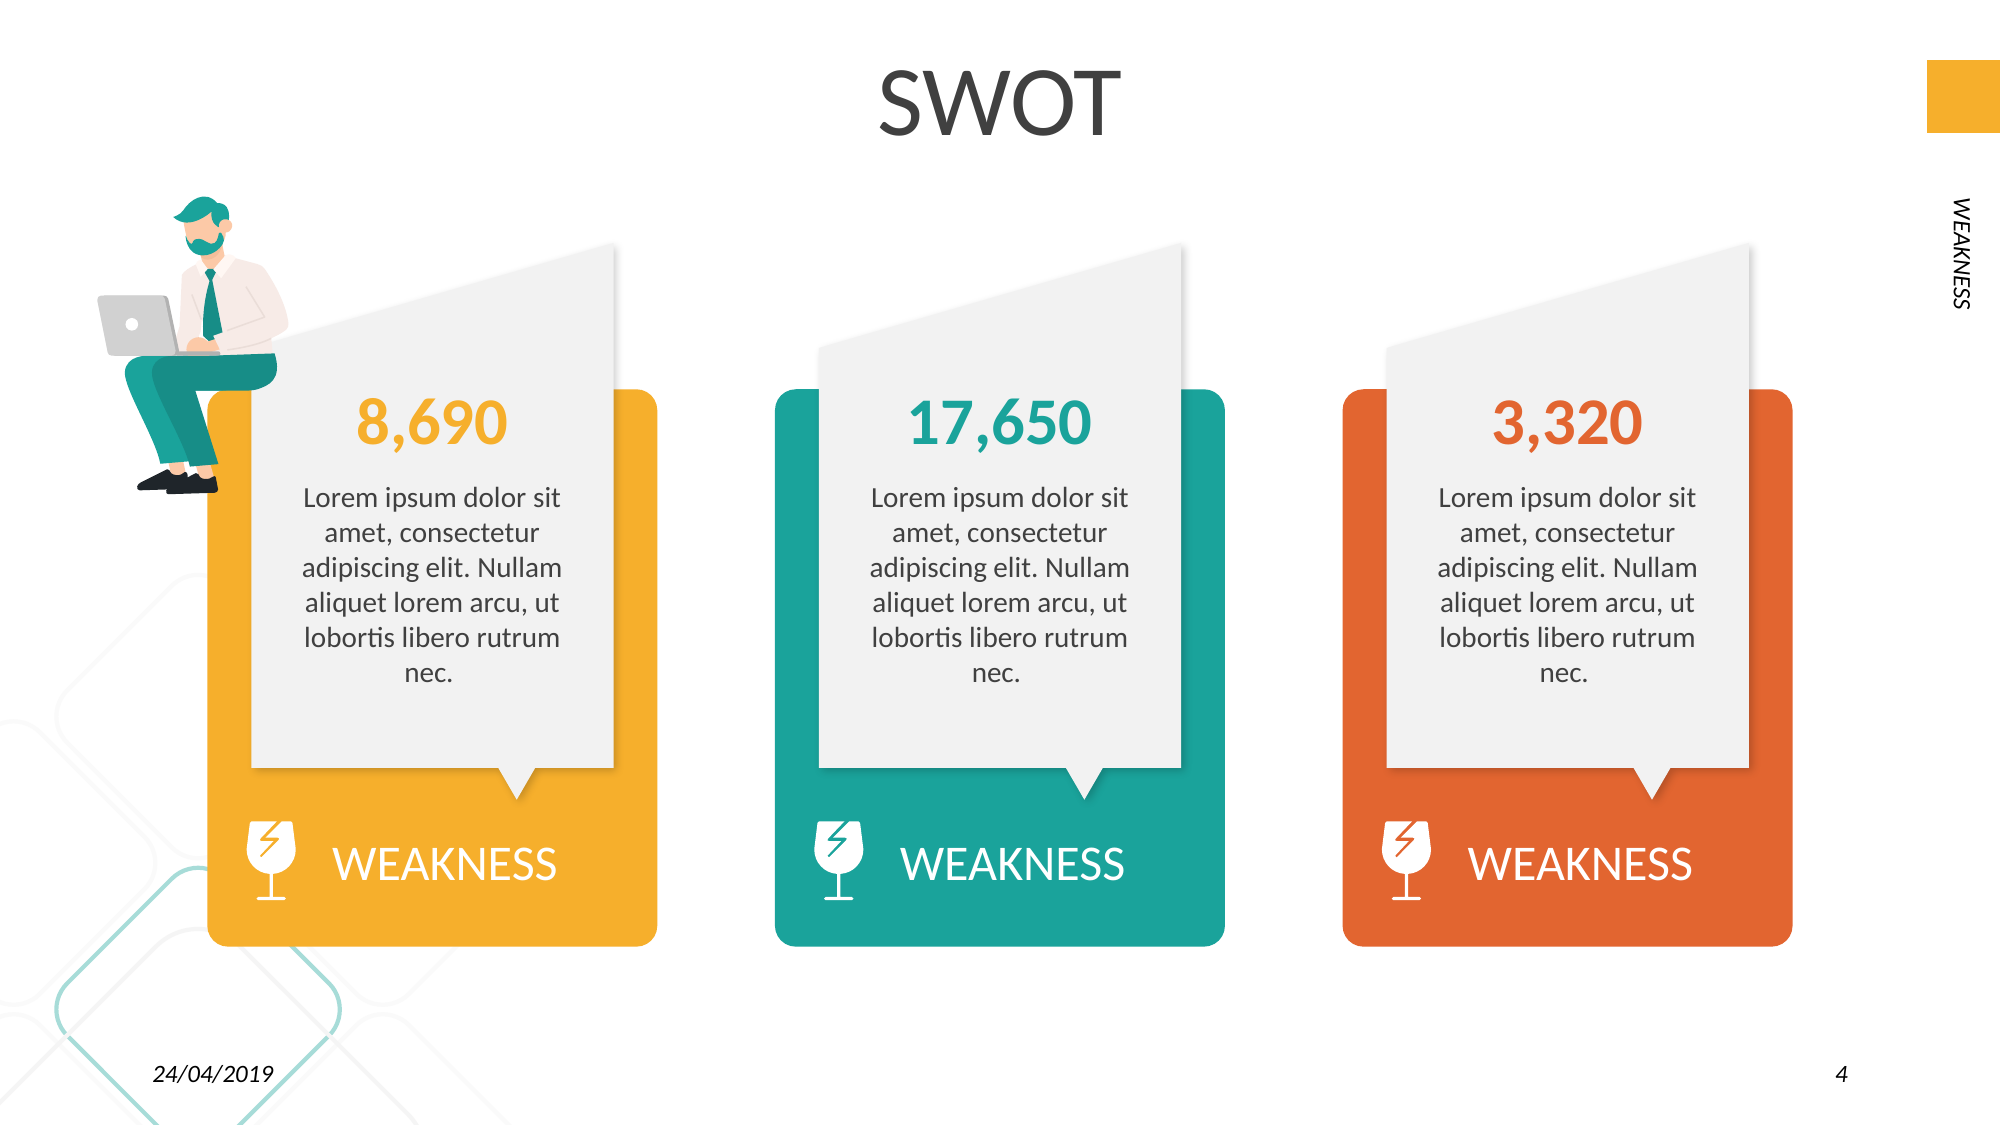

SWOT

8,690

Lorem ipsum dolor sit amet, consectetur adipiscing elit. Nullam aliquet lorem arcu, ut lobortis libero rutrum nec.

WEAKNESS

17,650

Lorem ipsum dolor sit amet, consectetur adipiscing elit. Nullam aliquet lorem arcu, ut lobortis libero rutrum nec.

WEAKNESS

3,320

Lorem ipsum dolor sit amet, consectetur adipiscing elit. Nullam aliquet lorem arcu, ut lobortis libero rutrum nec.

WEAKNESS
WEAKNESS
24/04/2019
4